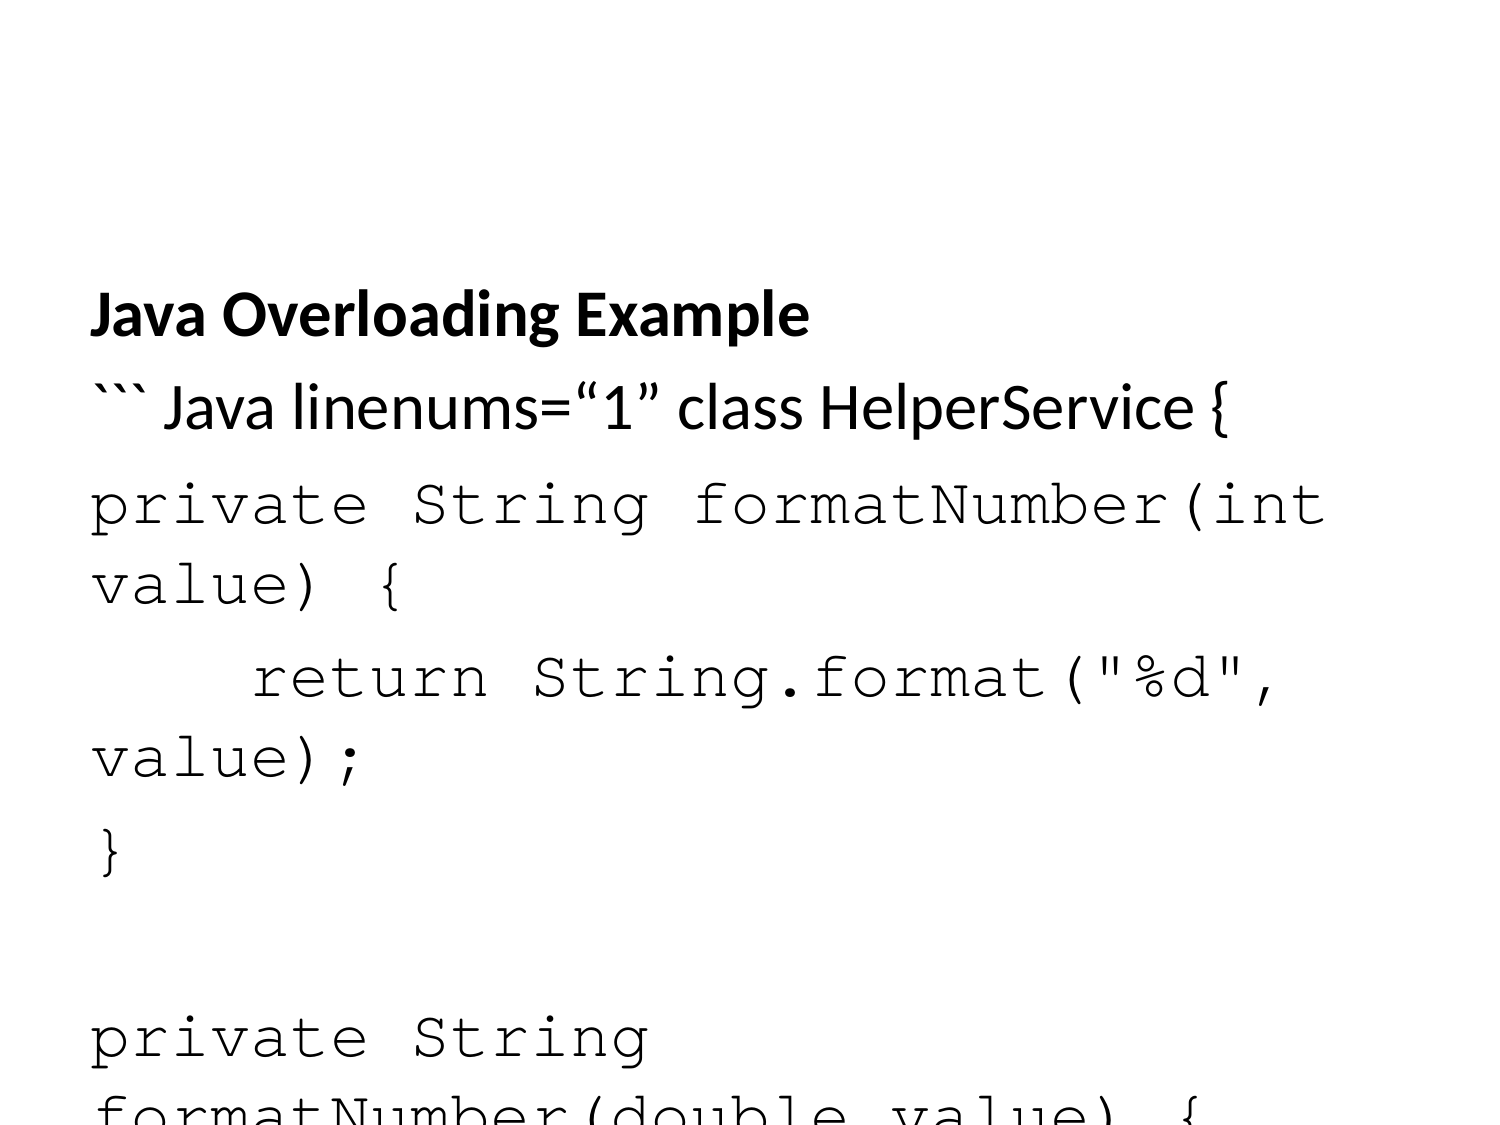

Java Overloading Example
``` Java linenums=“1” class HelperService {
private String formatNumber(int value) {
    return String.format("%d", value);
}

private String formatNumber(double value) {
    return String.format("%.3f", value);
}

private String formatNumber(String value) {
    return String.format("%.2f", Double.parseDouble(value));
}

public static void main(String[] args) {
    HelperService hs = new HelperService();
    System.out.println(hs.formatNumber(500));
    System.out.println(hs.formatNumber(89.9934));
    System.out.println(hs.formatNumber("550"));
}
}

---

## **Java Constructor**

---

### Java Constructor

A constructor is a special method of a class that has the same name as the class name. The constructor gets executes automatically on object creation. It does not require the explicit method call. A constructor may have parameters and access specifiers too. In java, if you do not provide any constructor the compiler automatically creates a default constructor.

---

### Java Constructor

A constructor can not have return value.

``` Java linenums="1"
public class ConstructorExample {

    ConstructorExample() {
        System.out.println("Object created!");
    }
    public static void main(String[] args) {

        ConstructorExample obj1 = new ConstructorExample();
        ConstructorExample obj2 = new ConstructorExample();
    }

}